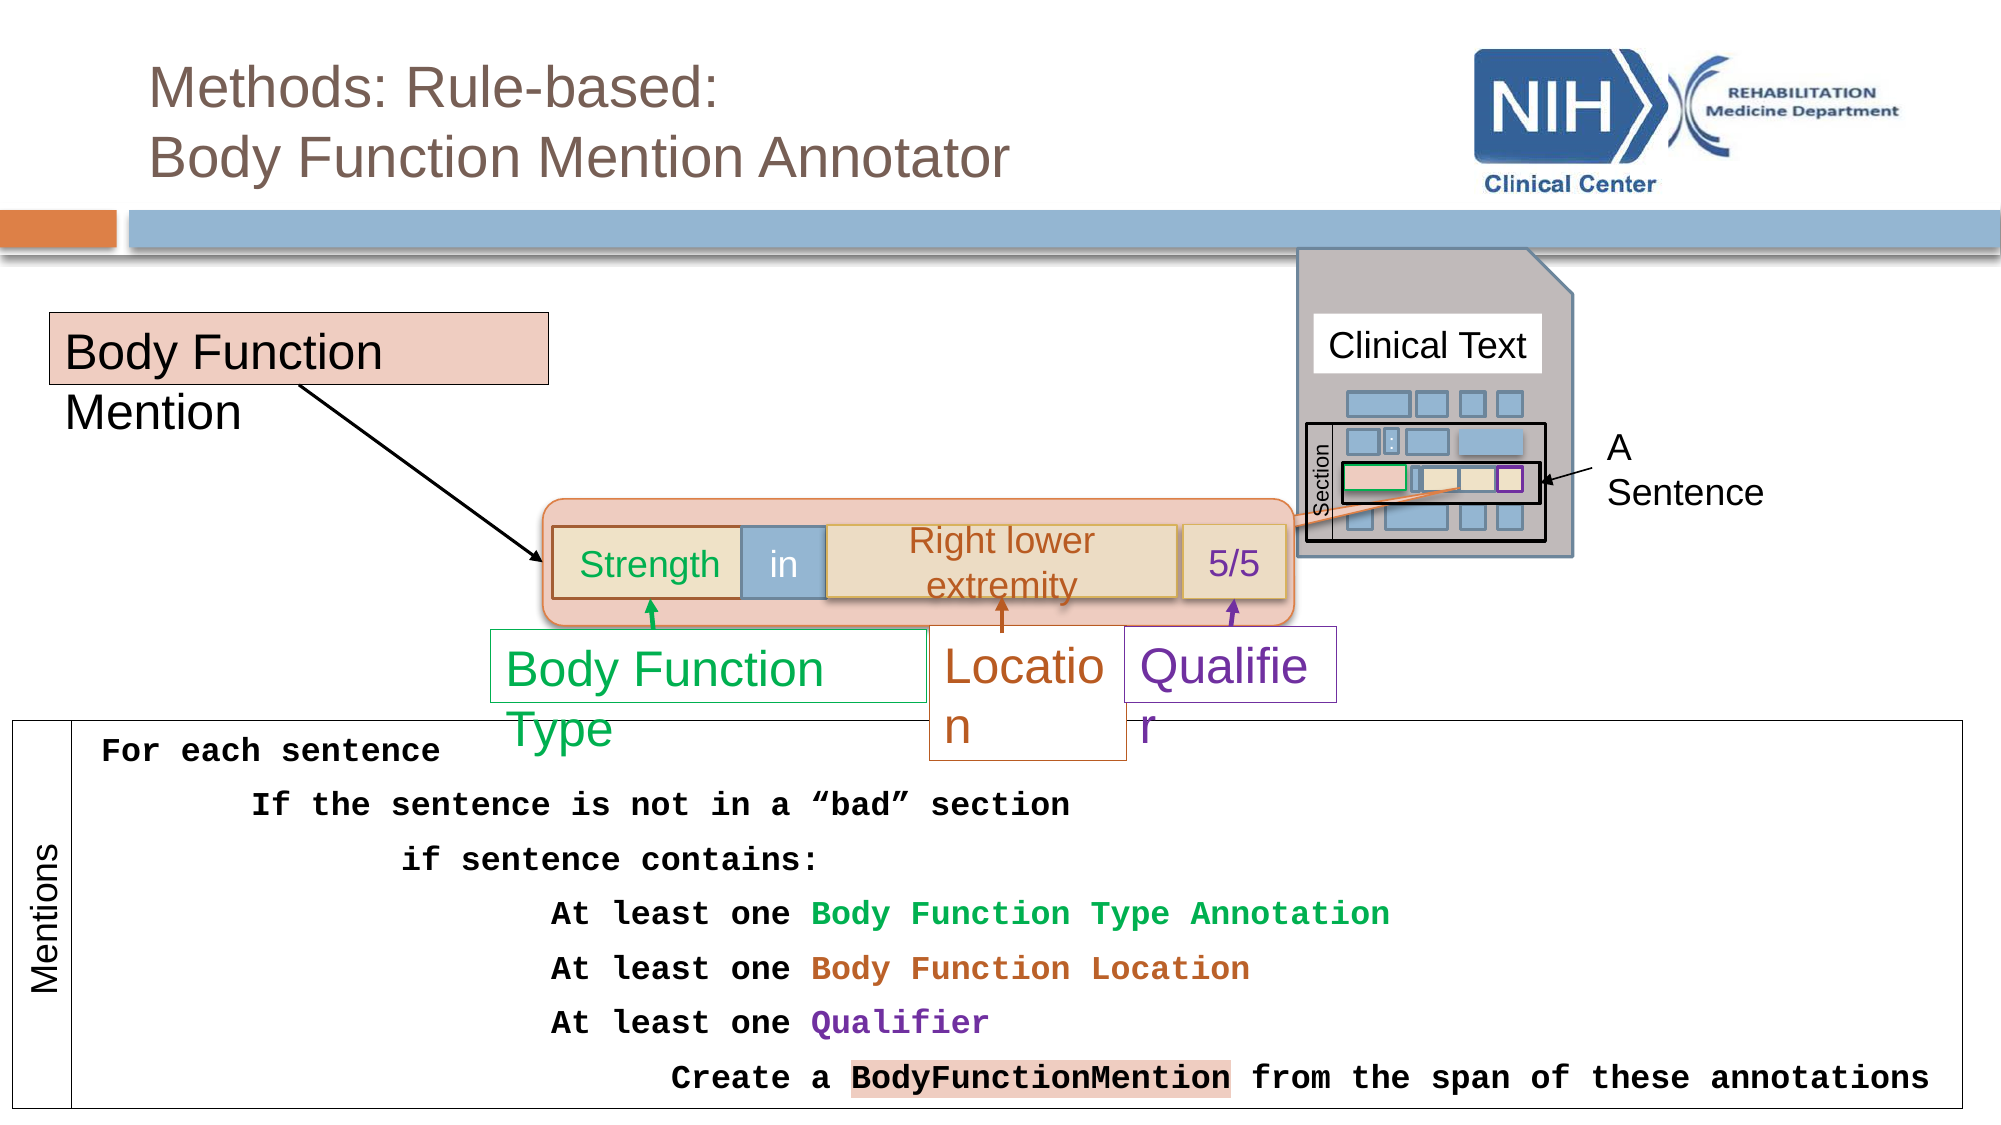

# Methods: Rule-based: Body Function Mention Annotator

Clinical Text

Body Function Mention
A Sentence

:

    Section

Right lower extremity
Strength
in
5/5

Location
Qualifier
Body Function Type
For each sentence
	If the sentence is not in a “bad” section
		if sentence contains:
			At least one Body Function Type Annotation
			At least one Body Function Location
			At least one Qualifier
			      Create a BodyFunctionMention from the span of these annotations
Mentions